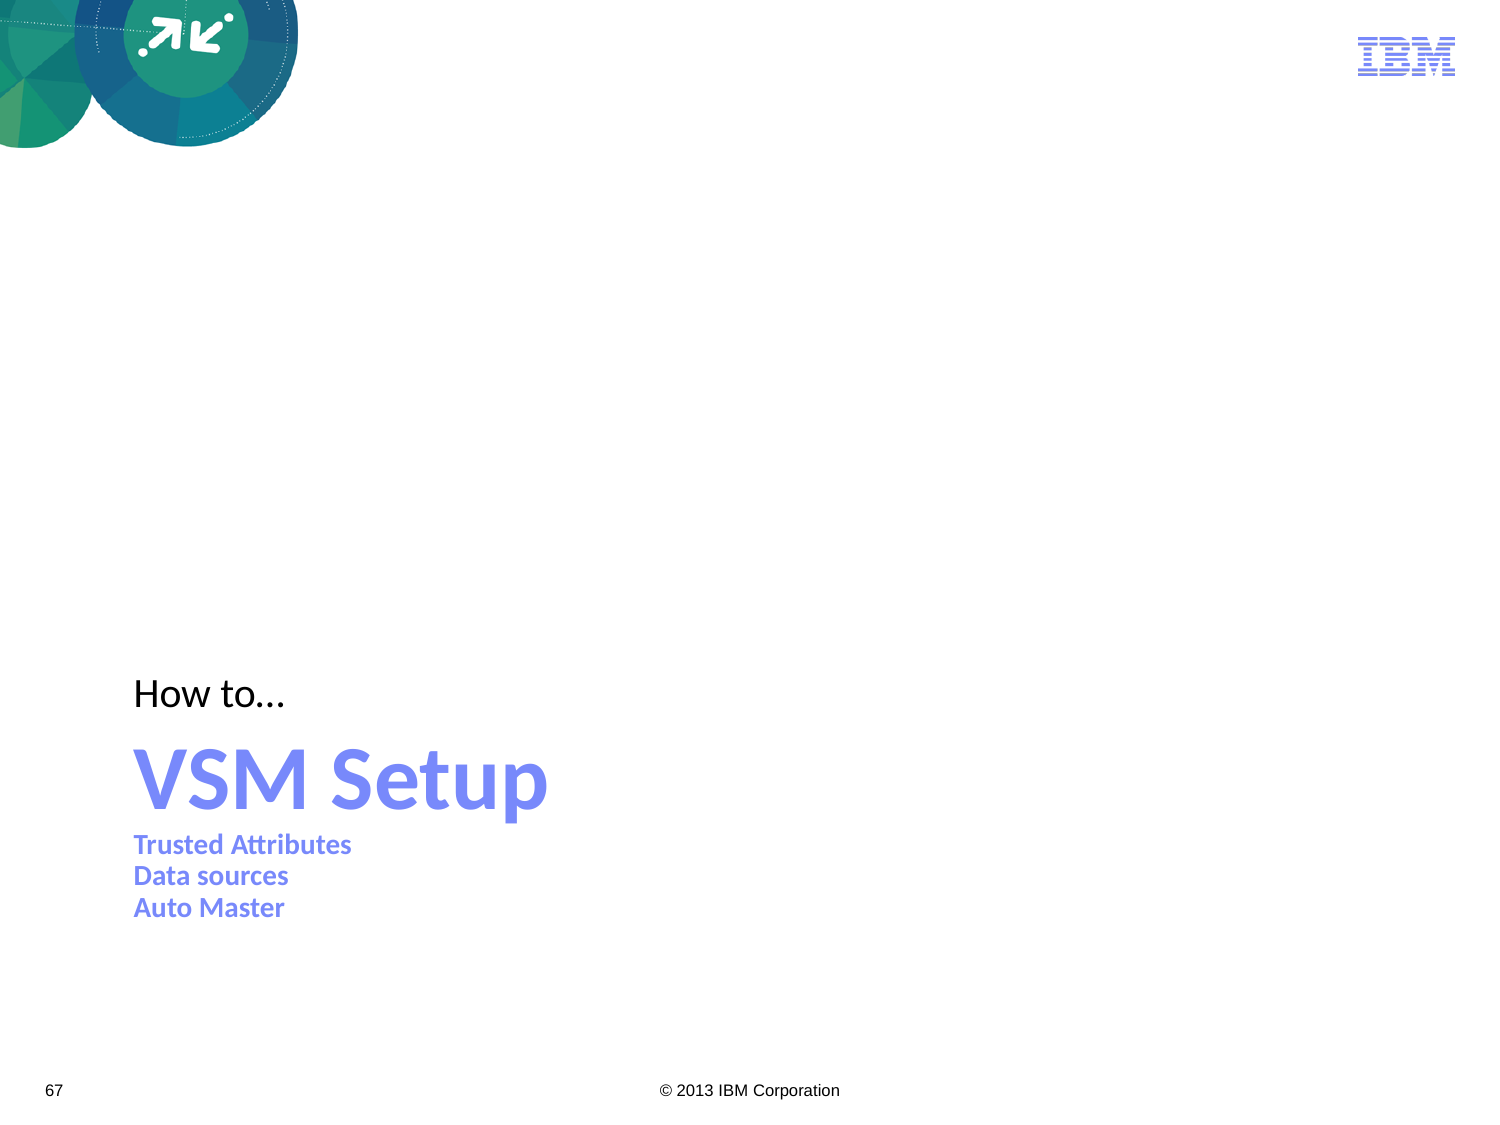

How to…
# VSM Setup Trusted Attributes Data sources Auto Master
67